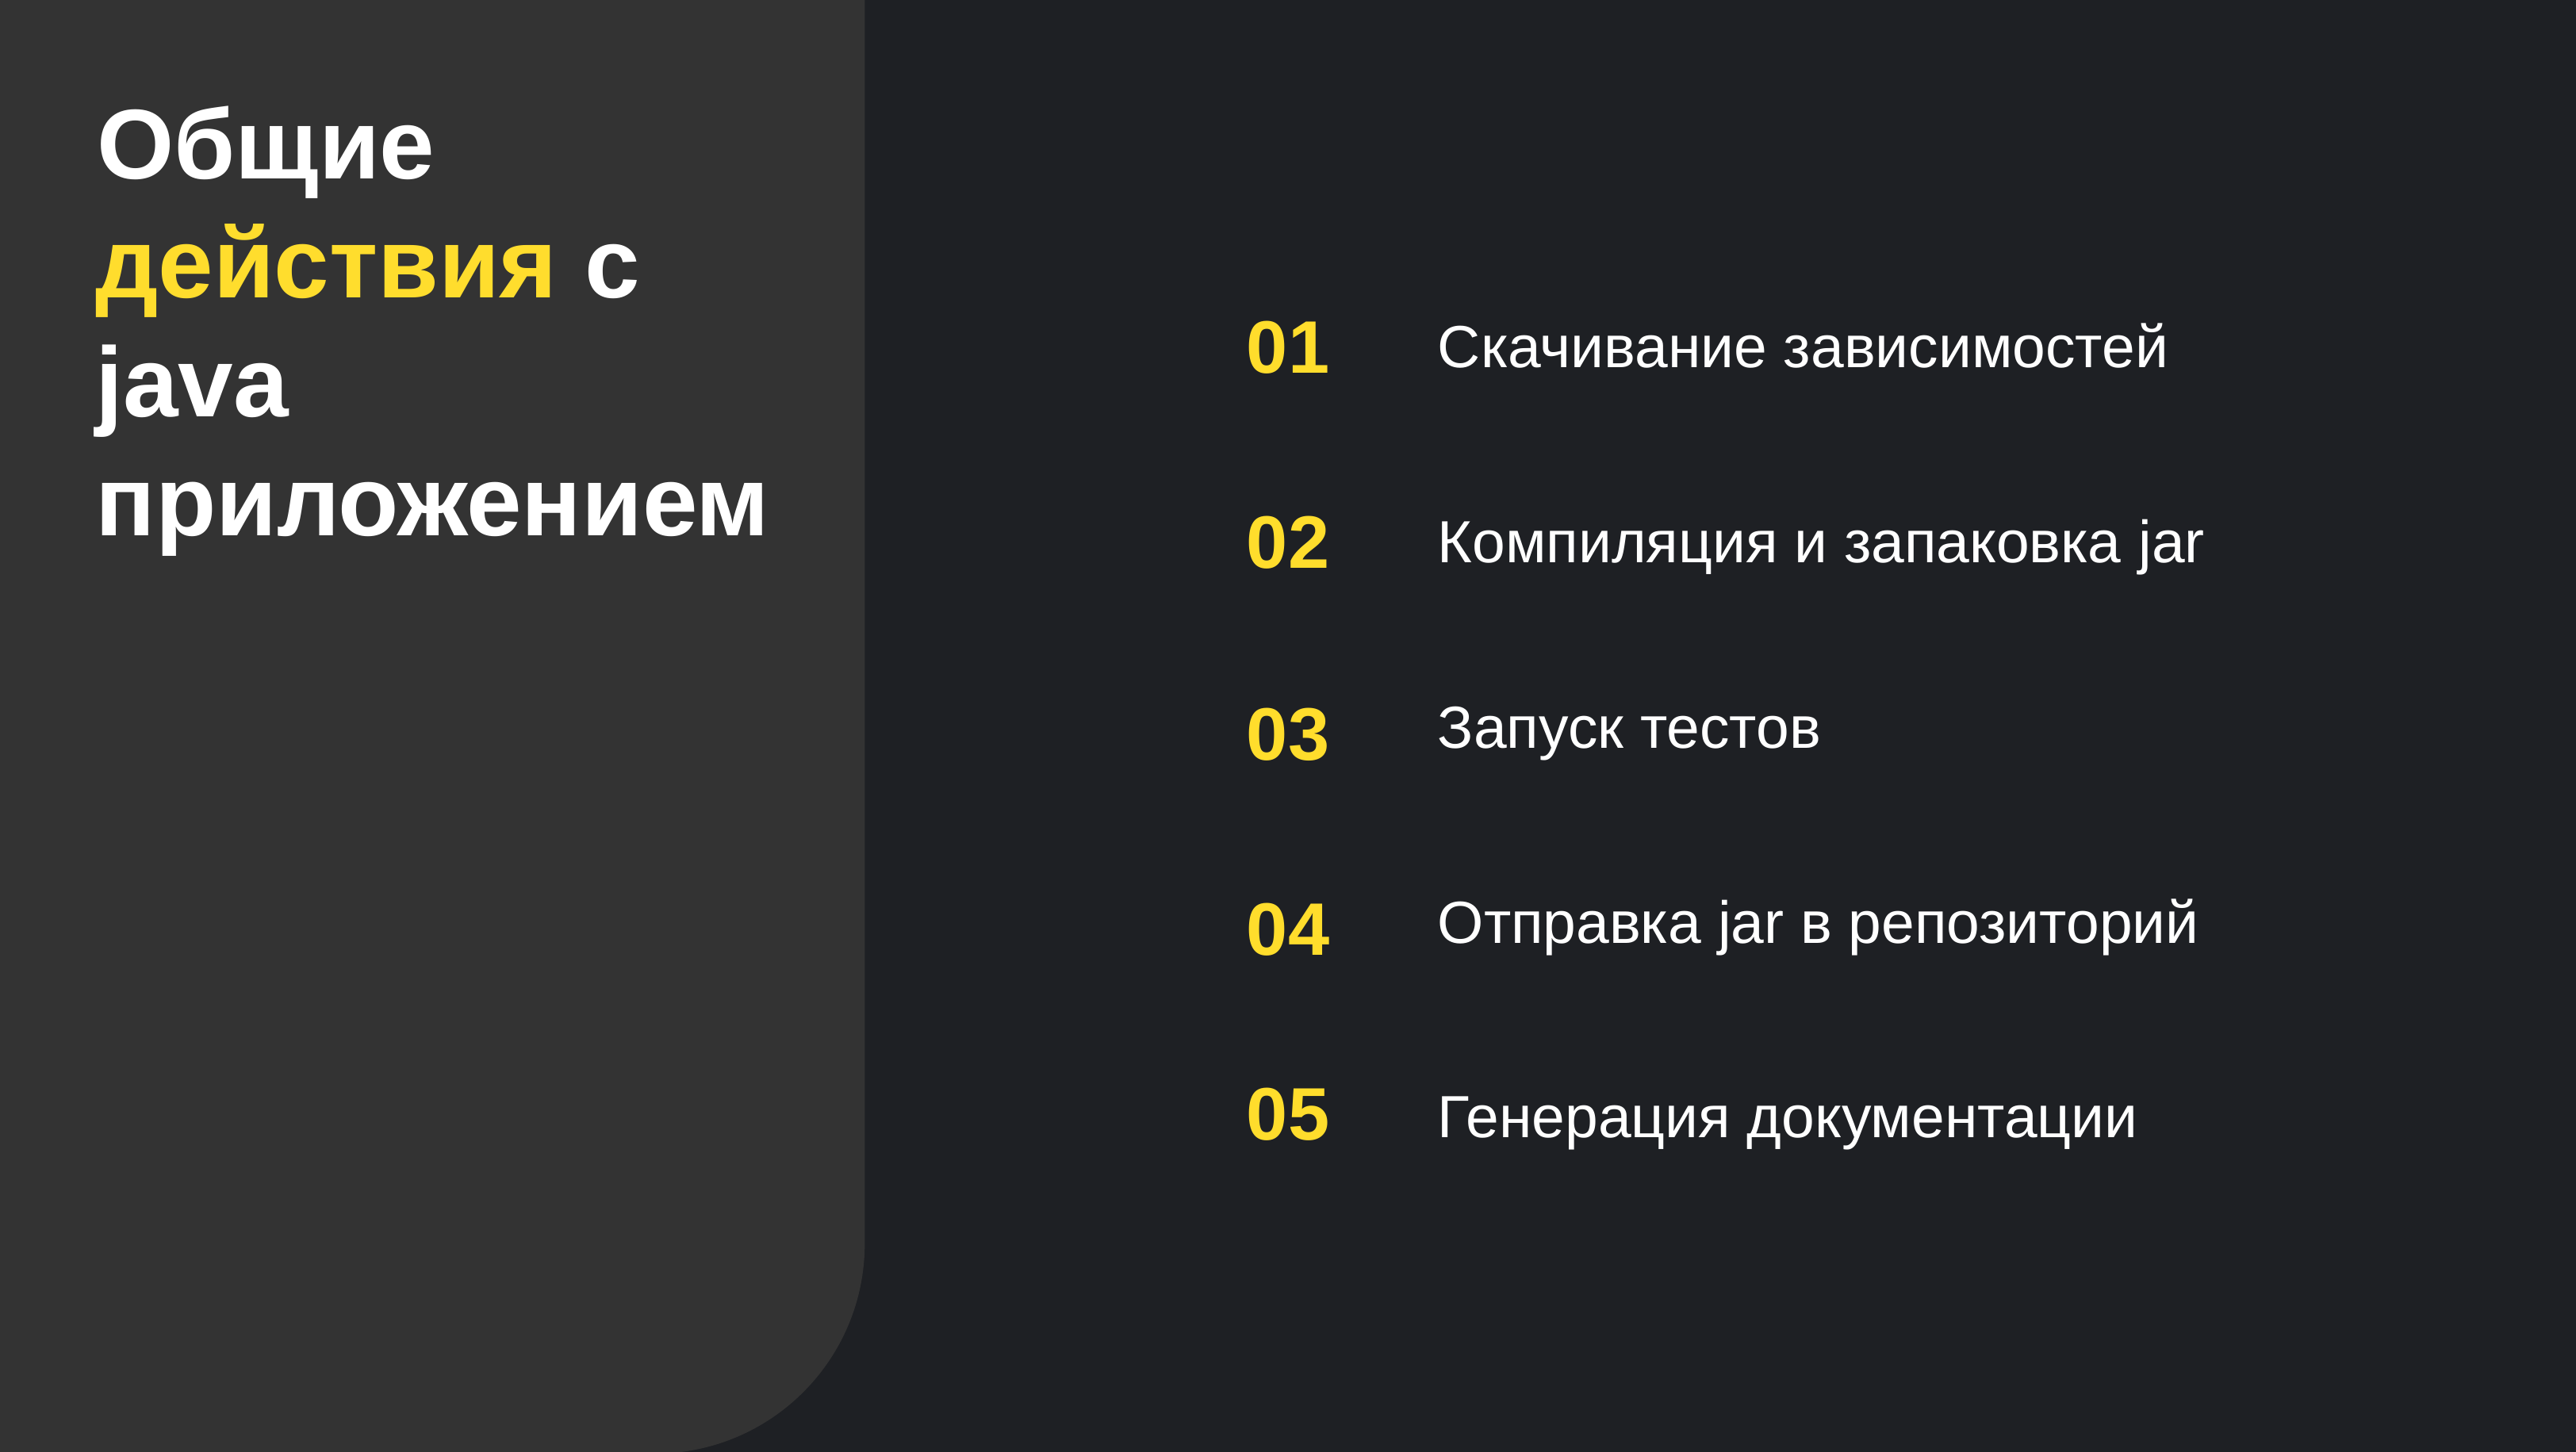

Общие действия с java приложением
01
Скачивание зависимостей
02
Компиляция и запаковка jar
03
Запуск тестов
04
Отправка jar в репозиторий
05
Генерация документации